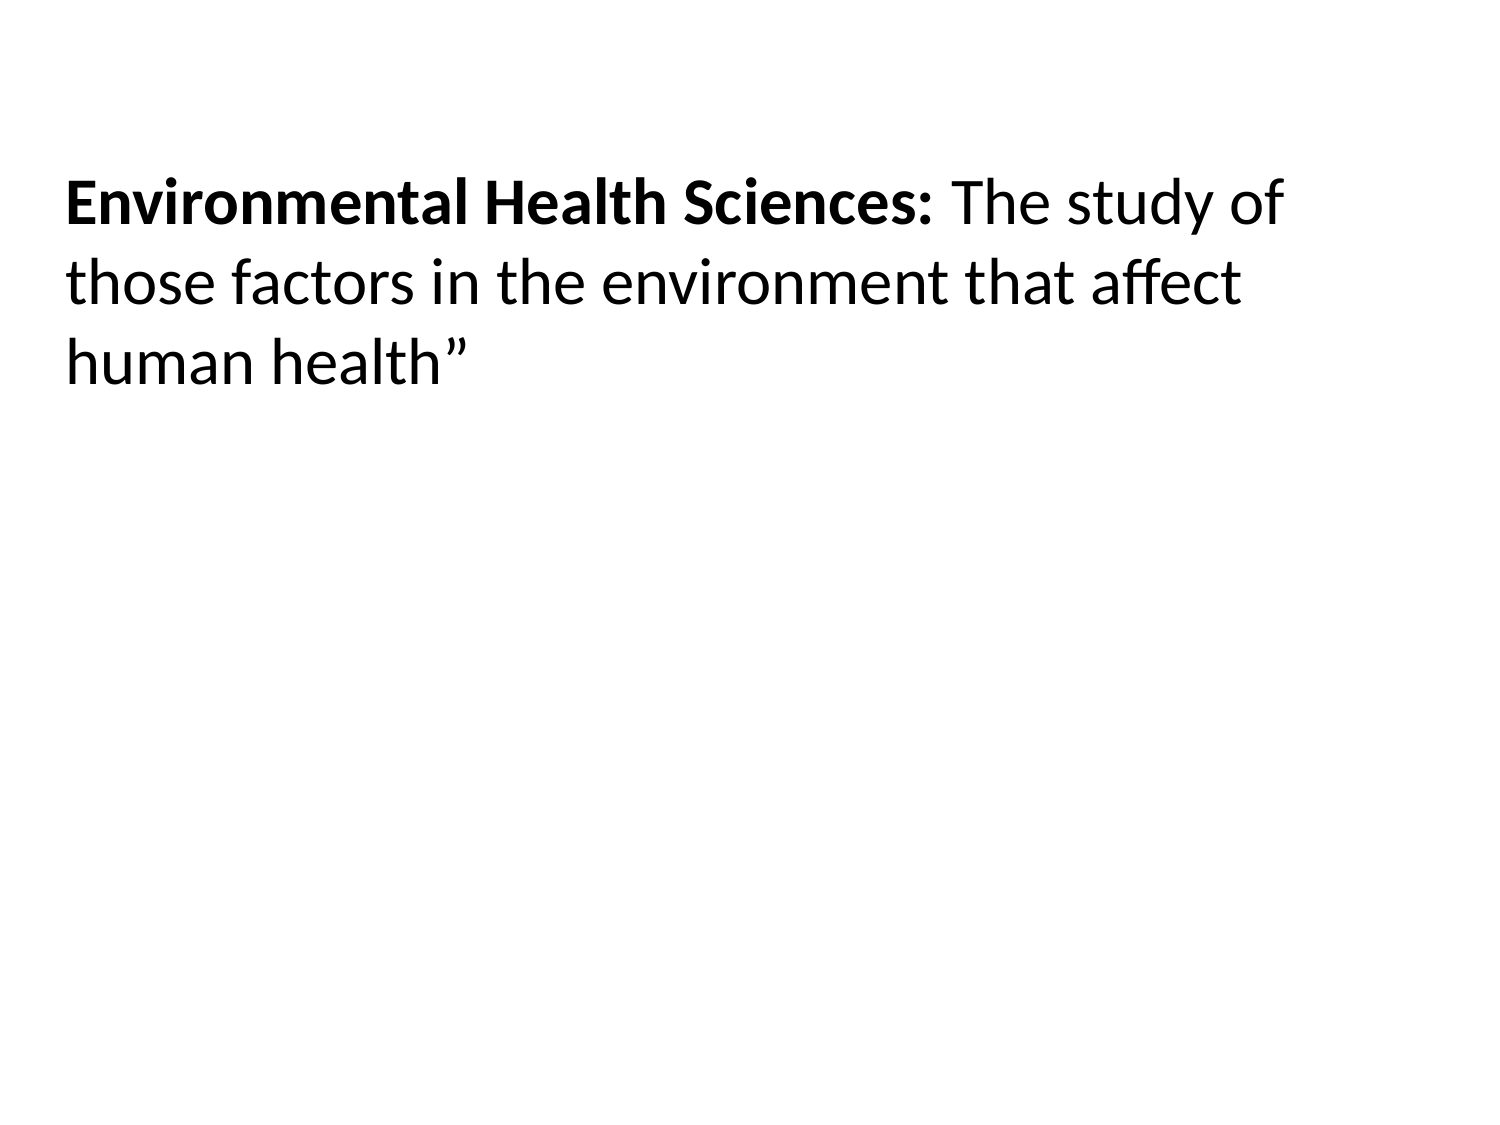

#
Environmental Health Sciences: The study of those factors in the environment that affect human health”